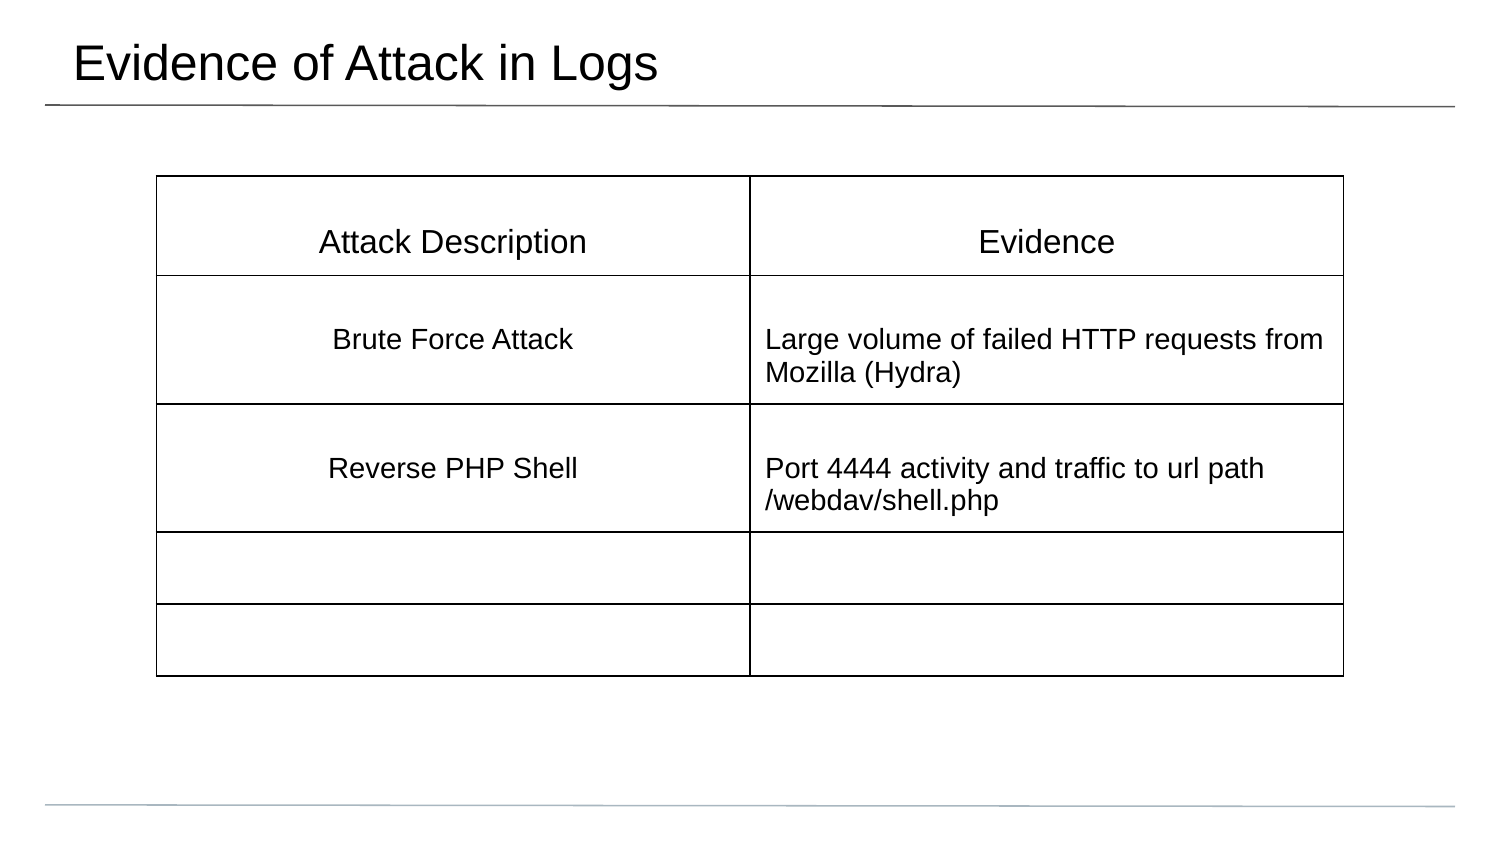

# Evidence of Attack in Logs
| Attack Description | Evidence |
| --- | --- |
| Brute Force Attack | Large volume of failed HTTP requests from Mozilla (Hydra) |
| Reverse PHP Shell | Port 4444 activity and traffic to url path /webdav/shell.php |
|  |  |
|  |  |